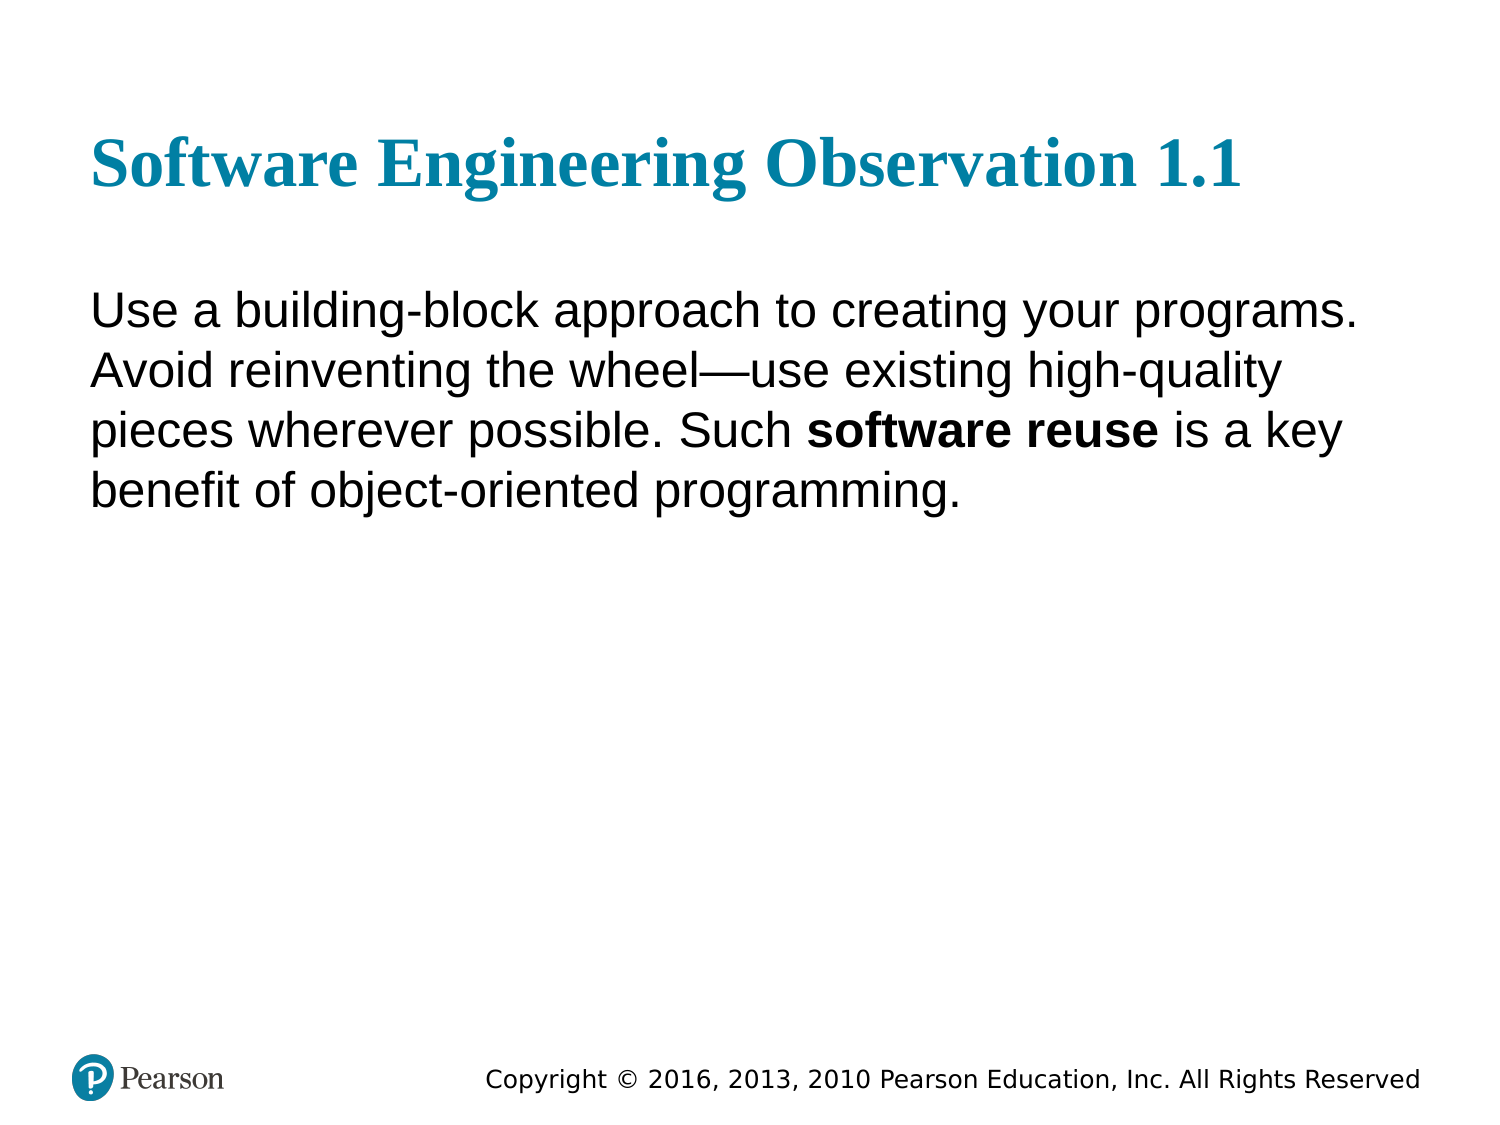

# Software Engineering Observation 1.1
Use a building-block approach to creating your programs. Avoid reinventing the wheel—use existing high-quality pieces wherever possible. Such software reuse is a key benefit of object-oriented programming.